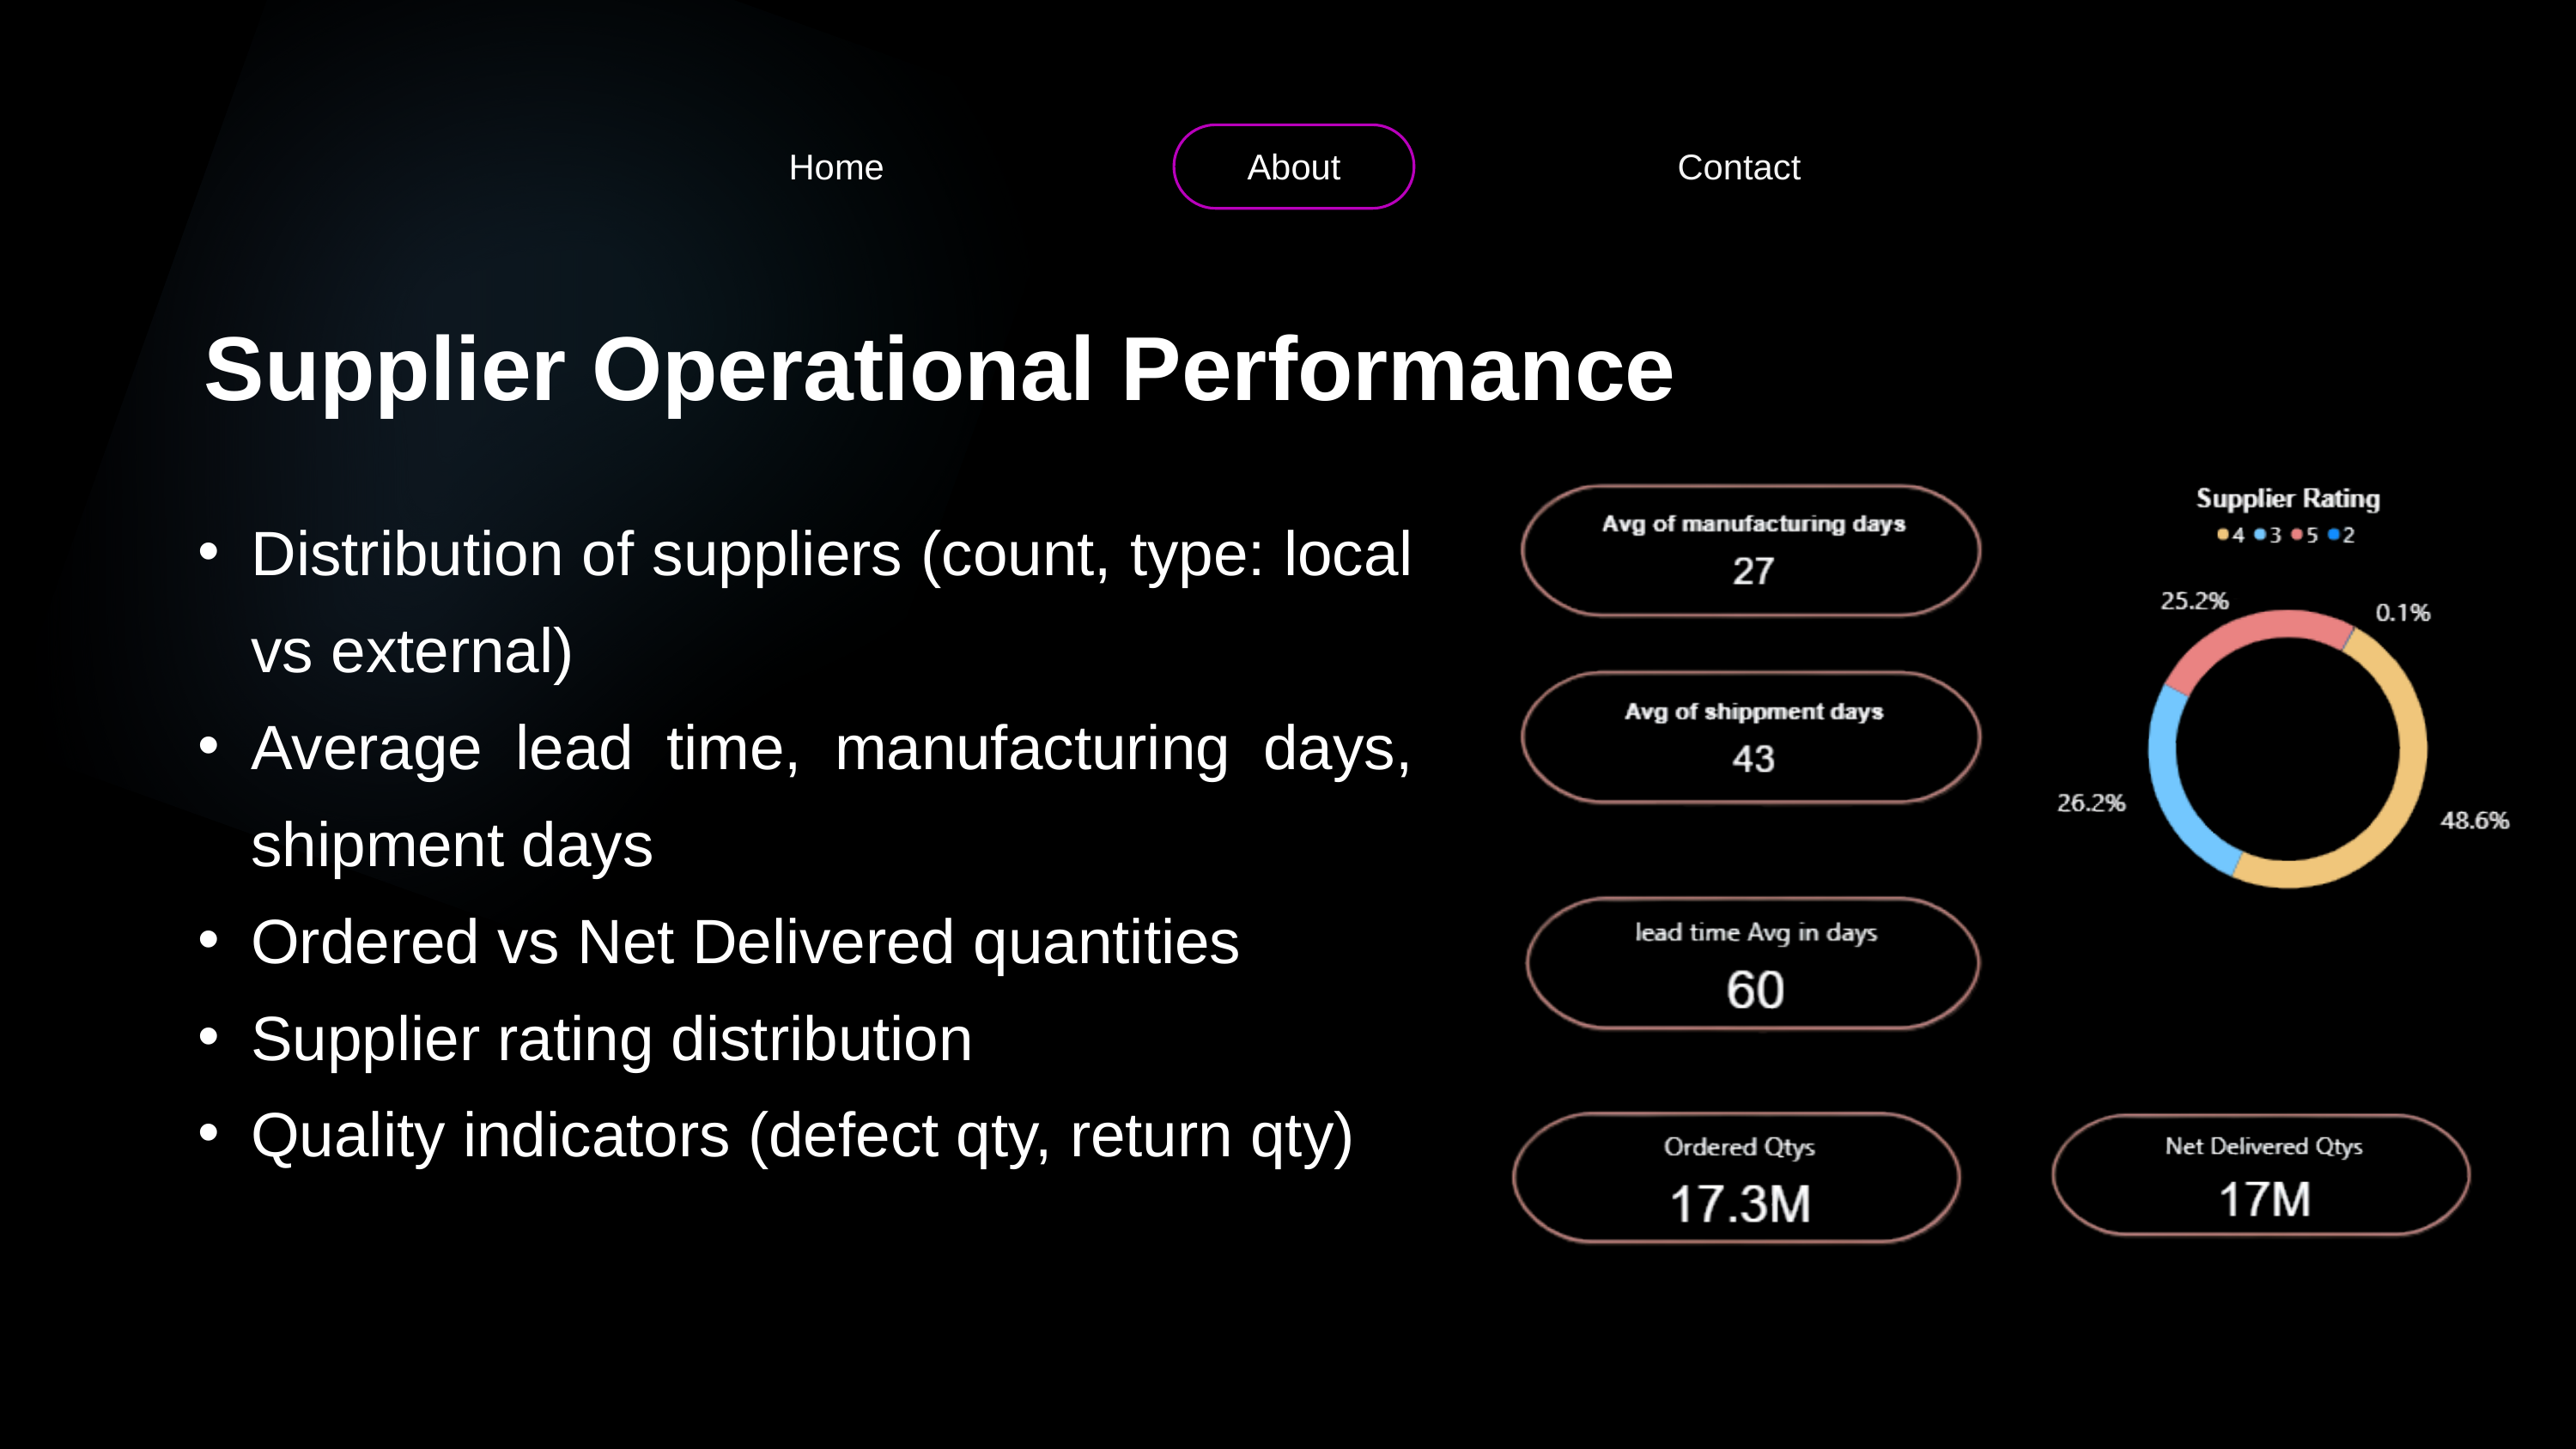

Home
About
Contact
Supplier Operational Performance

Distribution of suppliers (count, type: local vs external)
Average lead time, manufacturing days, shipment days
Ordered vs Net Delivered quantities
Supplier rating distribution
Quality indicators (defect qty, return qty)